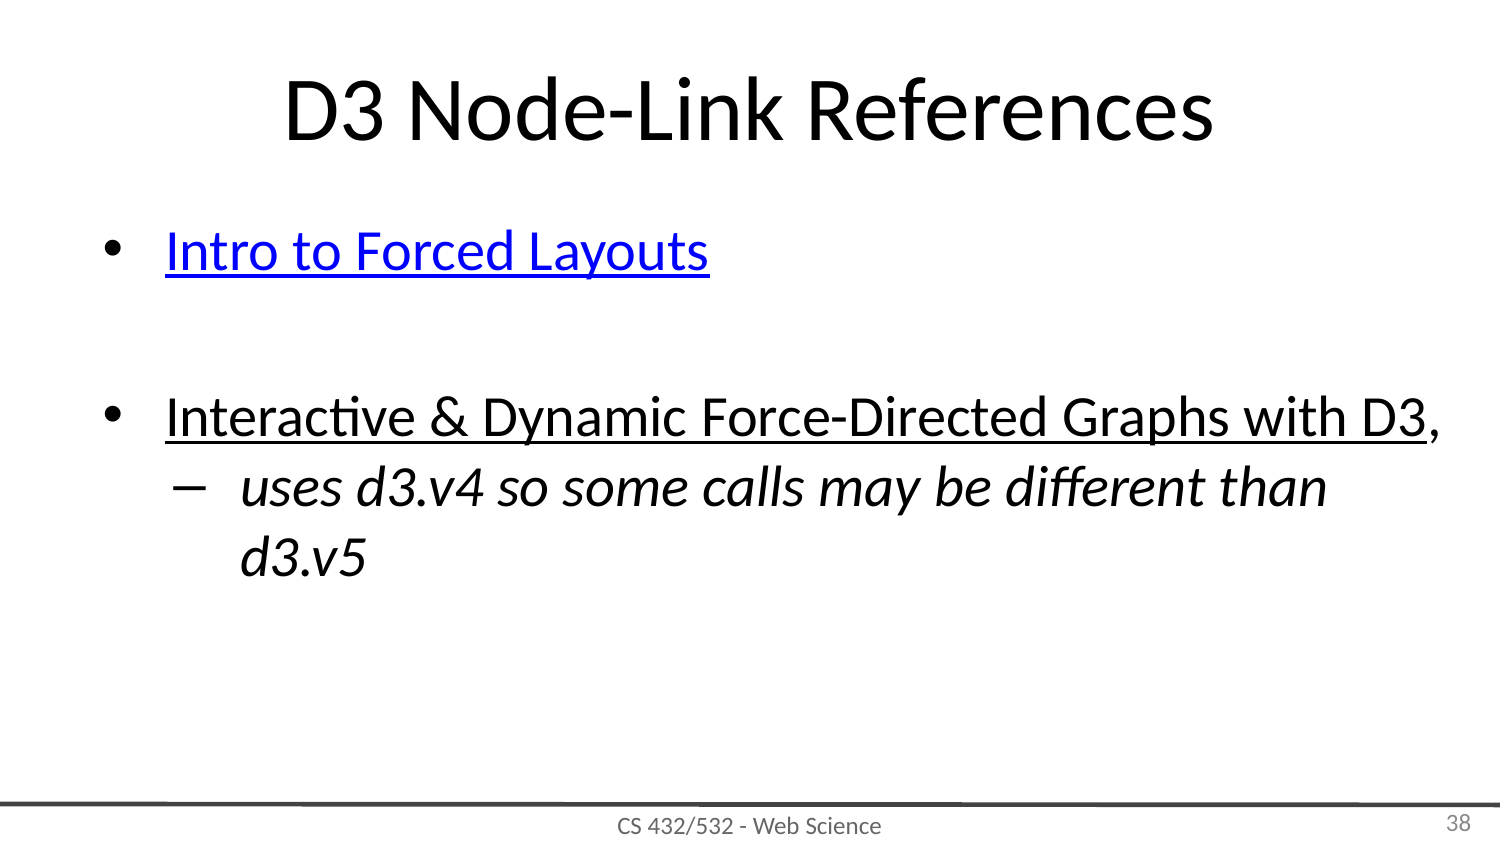

# D3 Node-Link References
Intro to Forced Layouts

Interactive & Dynamic Force-Directed Graphs with D3,
uses d3.v4 so some calls may be different than d3.v5
38